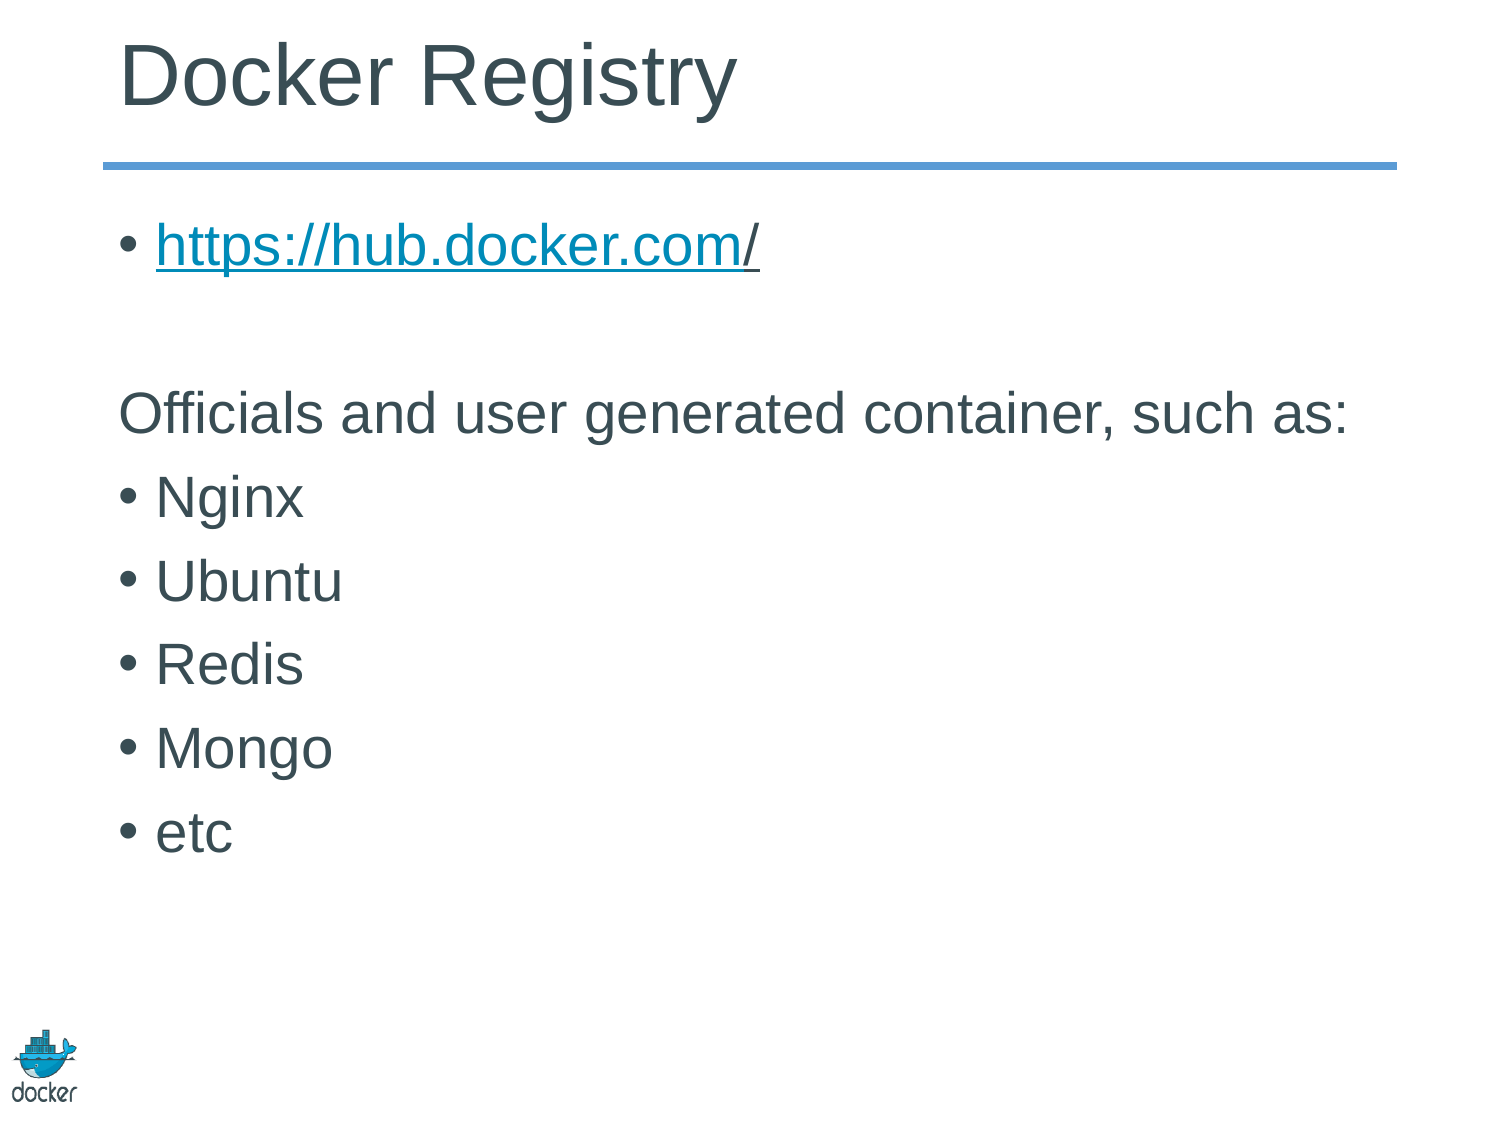

# Docker Registry
https://hub.docker.com/

Officials and user generated container, such as:
Nginx
Ubuntu
Redis
Mongo
etc